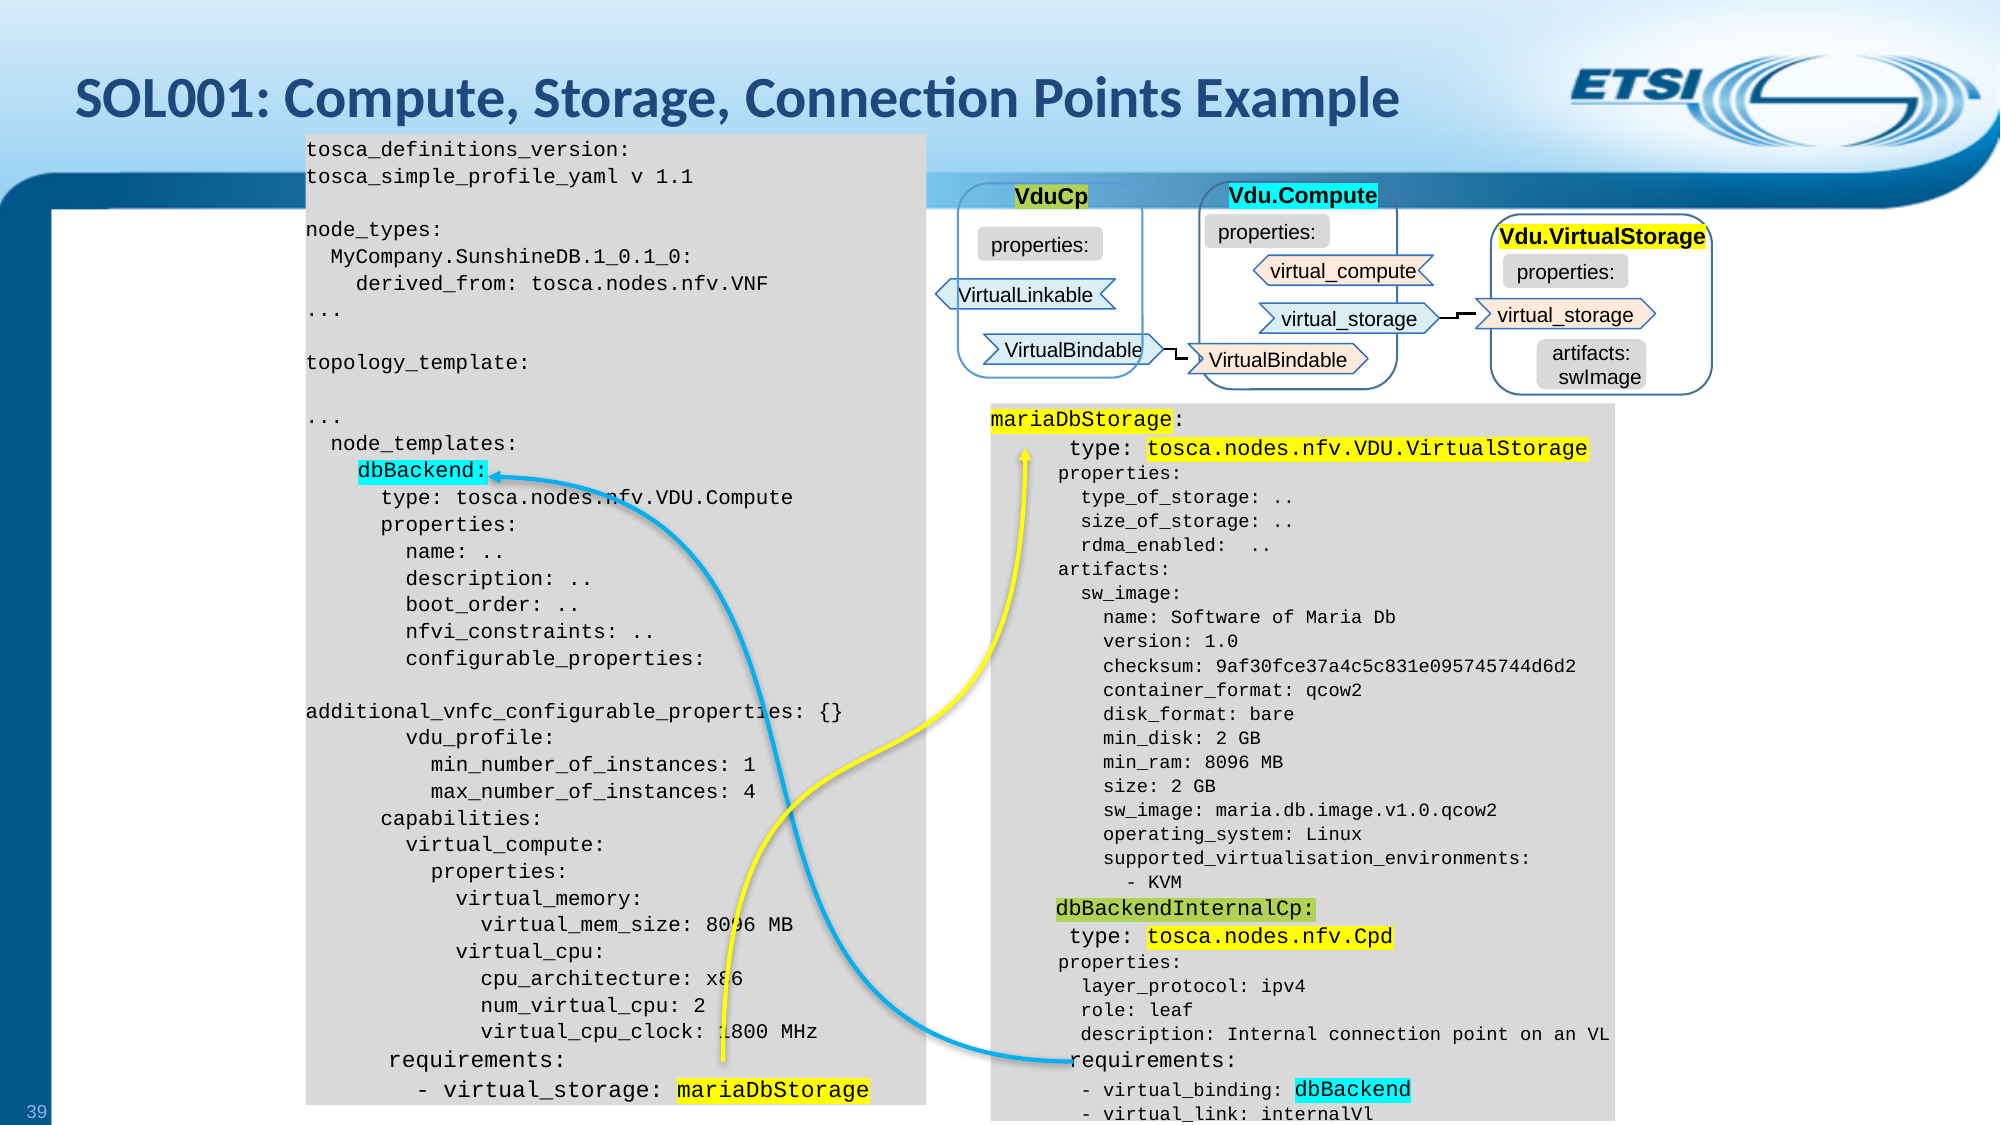

# SOL001: Compute, Storage, Connection Points Example
tosca_definitions_version: tosca_simple_profile_yaml v 1.1

node_types:
  MyCompany.SunshineDB.1_0.1_0:
    derived_from: tosca.nodes.nfv.VNF
...

topology_template:

...
  node_templates:
    dbBackend:
      type: tosca.nodes.nfv.VDU.Compute
      properties:
        name: ..
        description: ..
        boot_order: ..
        nfvi_constraints: ..
        configurable_properties:
          additional_vnfc_configurable_properties: {}
        vdu_profile:
          min_number_of_instances: 1
          max_number_of_instances: 4
      capabilities:
        virtual_compute:
          properties:
            virtual_memory:
              virtual_mem_size: 8096 MB
            virtual_cpu:
              cpu_architecture: x86
              num_virtual_cpu: 2
              virtual_cpu_clock: 1800 MHz
      requirements:
        - virtual_storage: mariaDbStorage

Vdu.Compute
VduCp

properties:
Vdu.VirtualStorage

properties:
properties:
virtual_compute
VirtualLinkable
virtual_storage
virtual_storage
VirtualBindable
artifacts:
   swImage
VirtualBindable
mariaDbStorage:
      type: tosca.nodes.nfv.VDU.VirtualStorage
      properties:
        type_of_storage: ..
        size_of_storage: ..
        rdma_enabled:  ..
      artifacts:
        sw_image:
          name: Software of Maria Db
          version: 1.0
          checksum: 9af30fce37a4c5c831e095745744d6d2
          container_format: qcow2
          disk_format: bare
          min_disk: 2 GB
          min_ram: 8096 MB
          size: 2 GB
          sw_image: maria.db.image.v1.0.qcow2
          operating_system: Linux
          supported_virtualisation_environments:
            - KVM
     dbBackendInternalCp:
      type: tosca.nodes.nfv.Cpd
      properties:
        layer_protocol: ipv4
        role: leaf
        description: Internal connection point on an VL
      requirements:
        - virtual_binding: dbBackend
        - virtual_link: internalVl
39